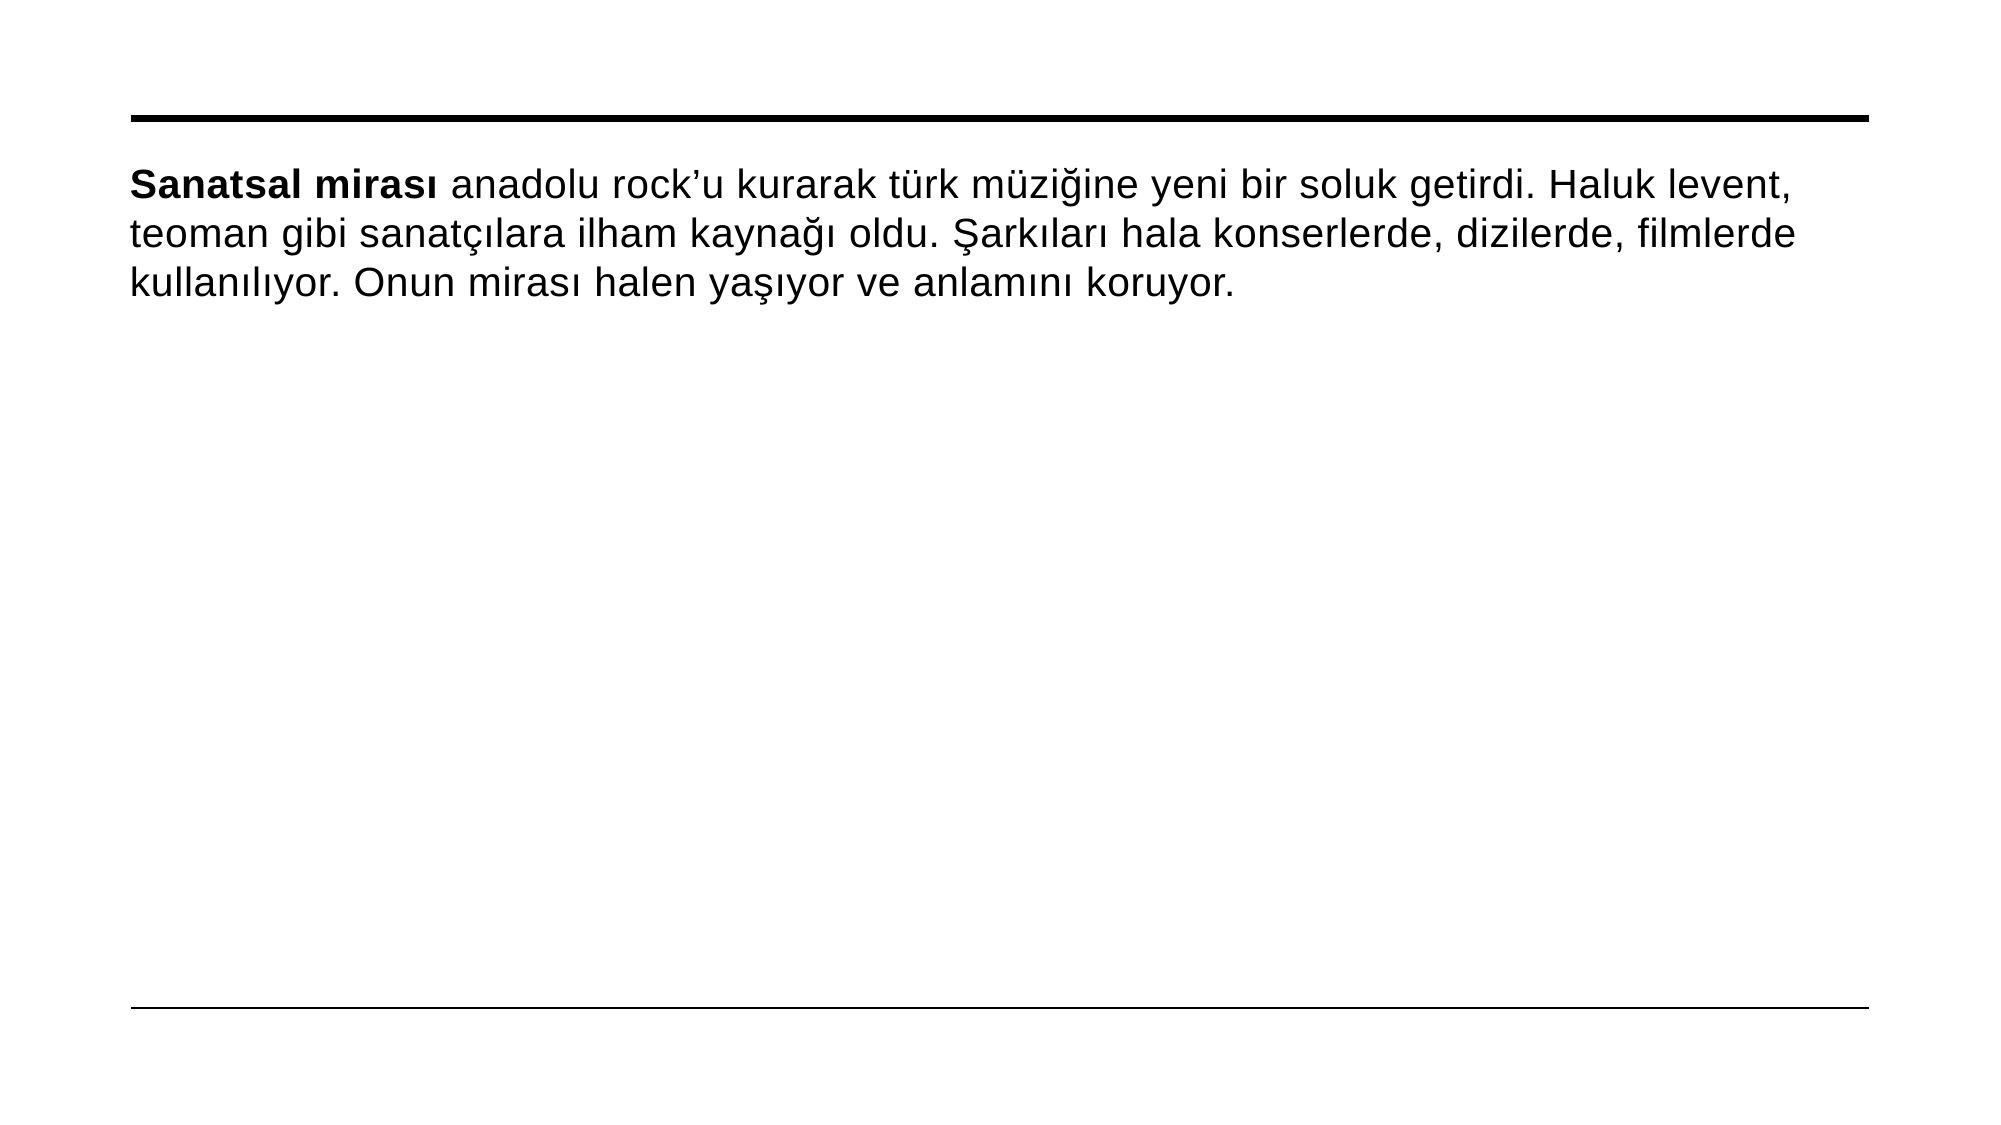

# Sanatsal mirası anadolu rock’u kurarak türk müziğine yeni bir soluk getirdi. Haluk levent, teoman gibi sanatçılara ilham kaynağı oldu. Şarkıları hala konserlerde, dizilerde, filmlerde kullanılıyor. Onun mirası halen yaşıyor ve anlamını koruyor.